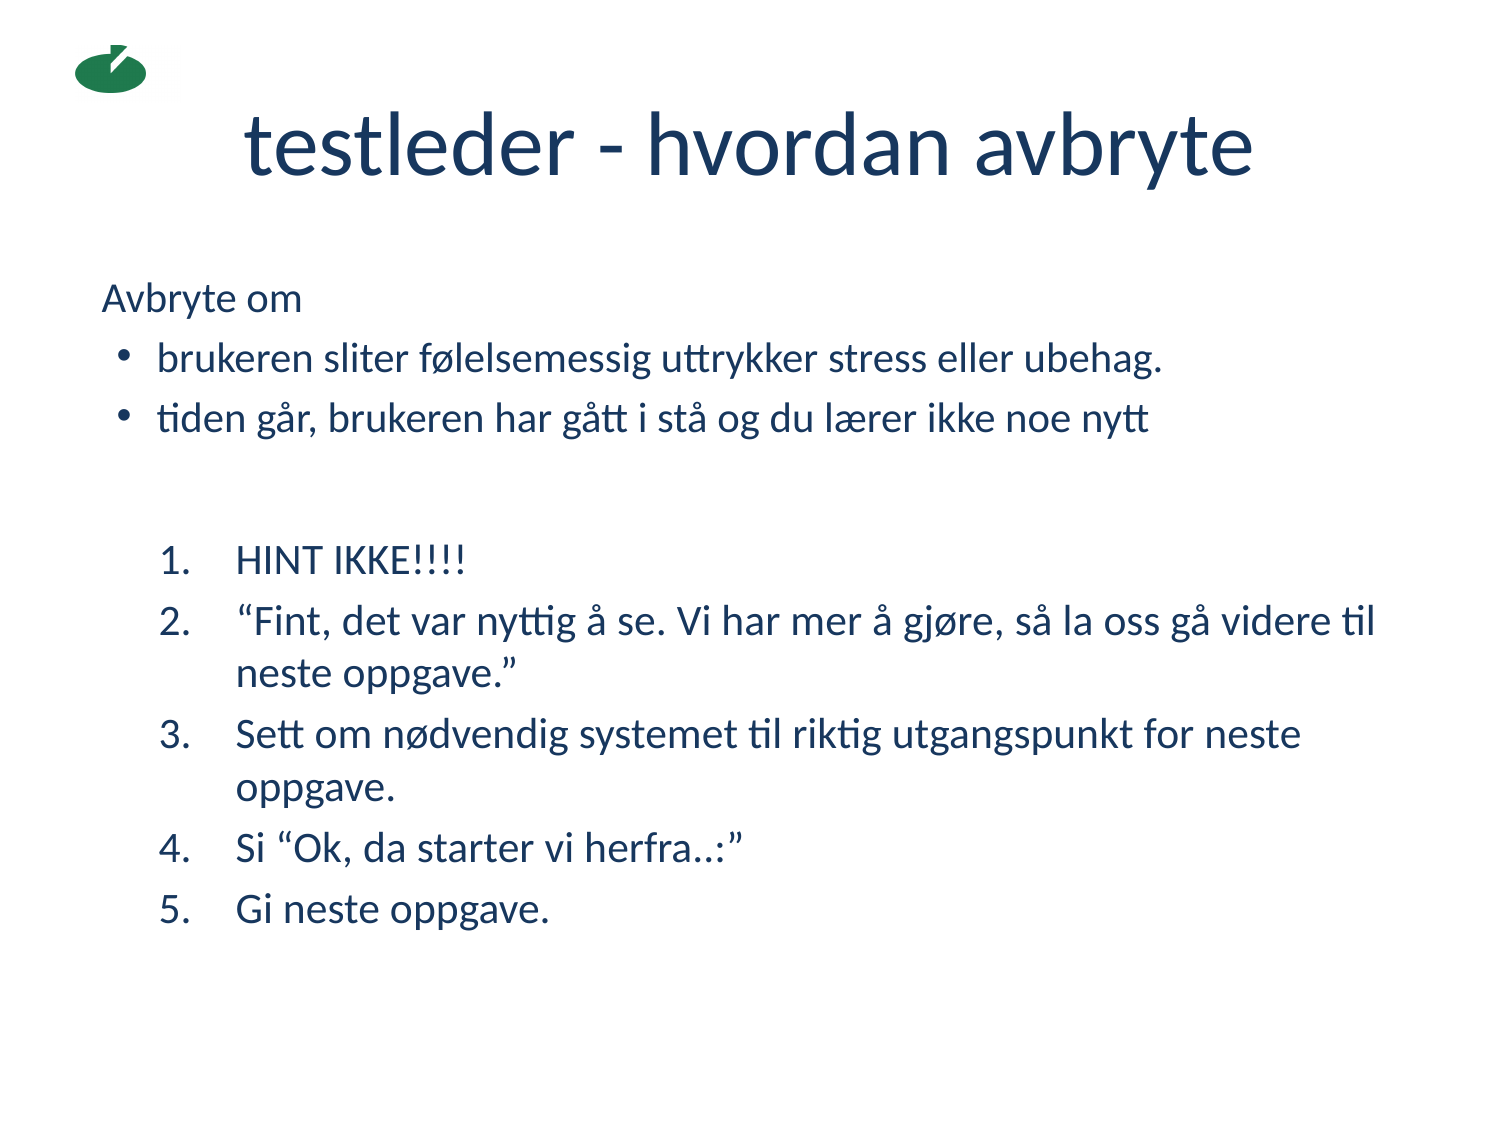

# testleder - hvordan avbryte
 Avbryte om
brukeren sliter følelsemessig uttrykker stress eller ubehag.
tiden går, brukeren har gått i stå og du lærer ikke noe nytt

HINT IKKE!!!!
“Fint, det var nyttig å se. Vi har mer å gjøre, så la oss gå videre til neste oppgave.”
Sett om nødvendig systemet til riktig utgangspunkt for neste oppgave.
Si “Ok, da starter vi herfra..:”
Gi neste oppgave.